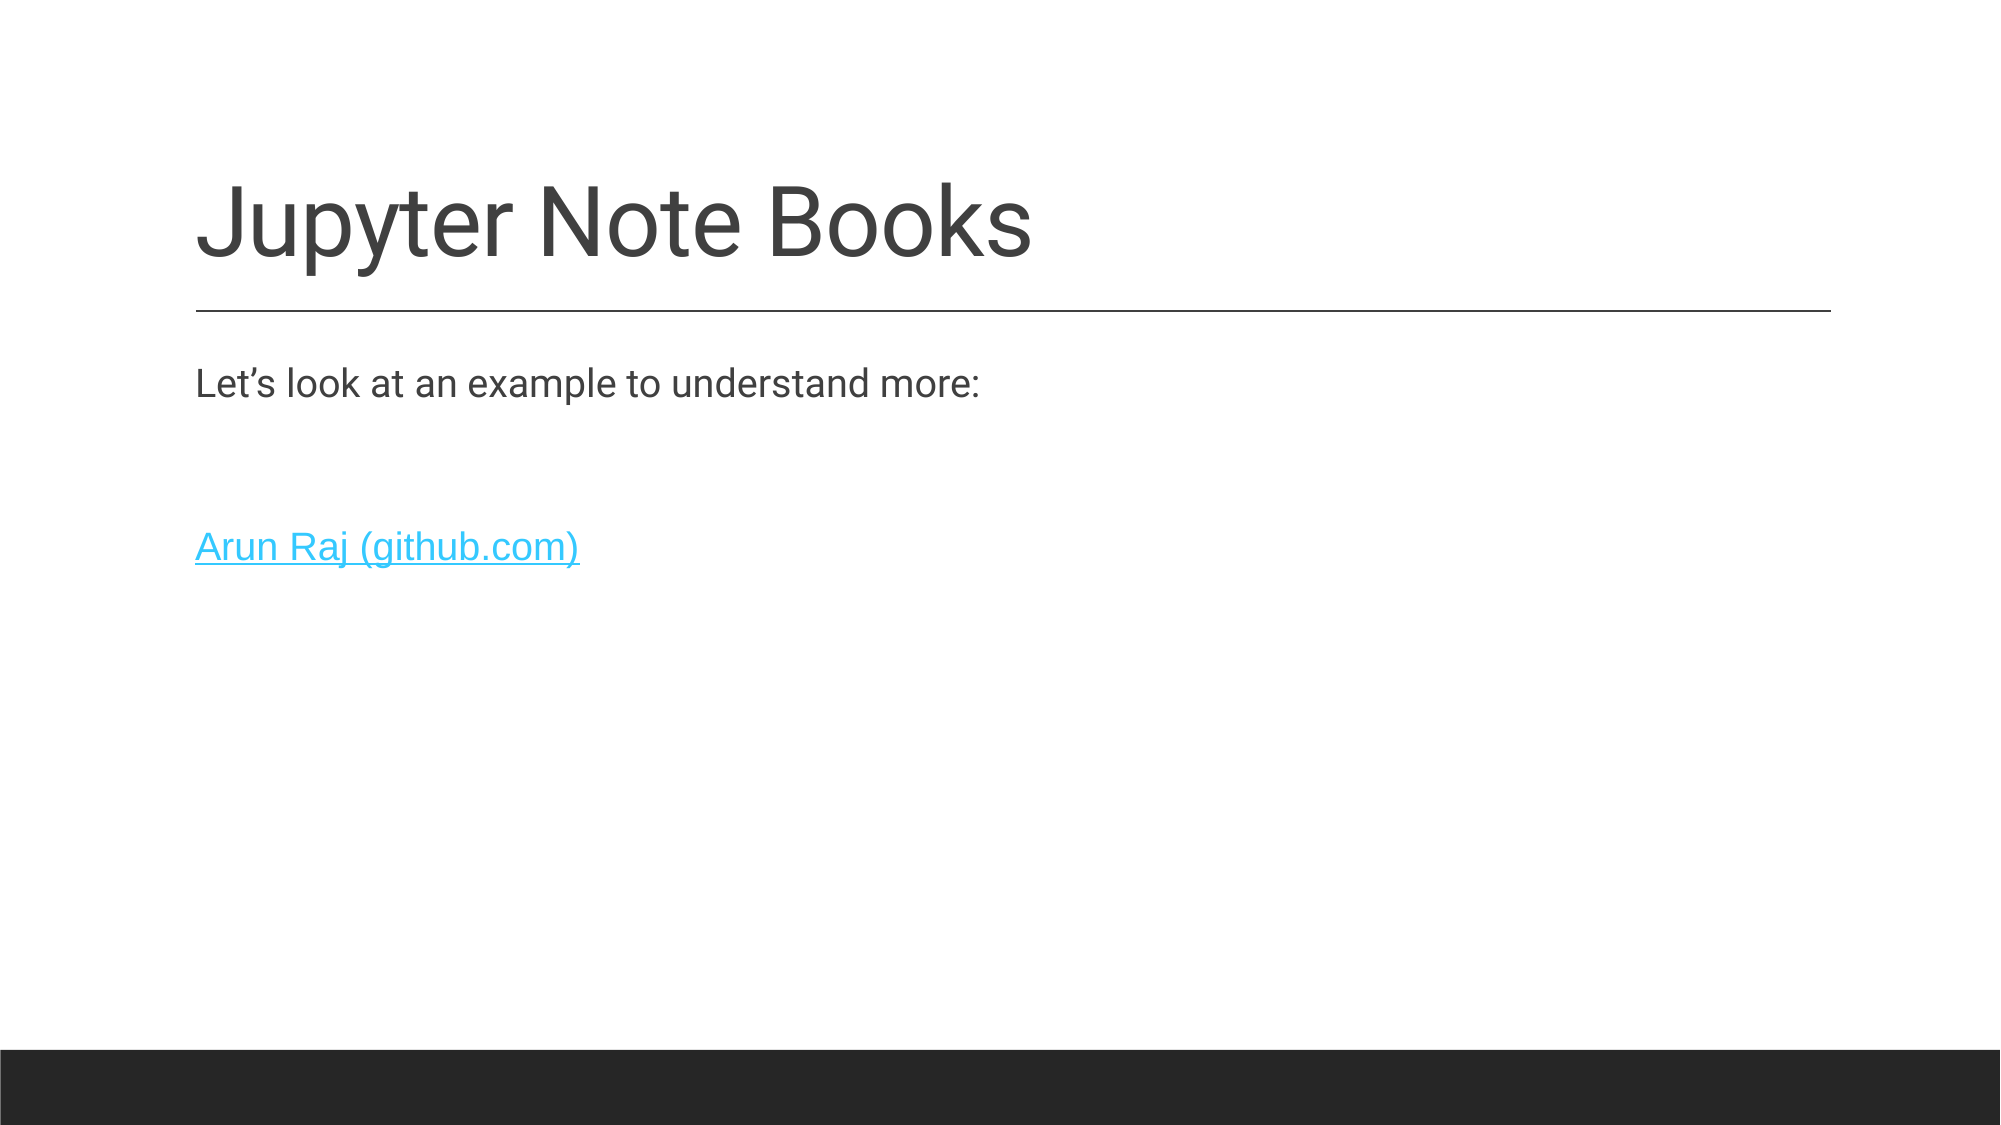

# Jupyter Note Books
Let’s look at an example to understand more:

Arun Raj (github.com)